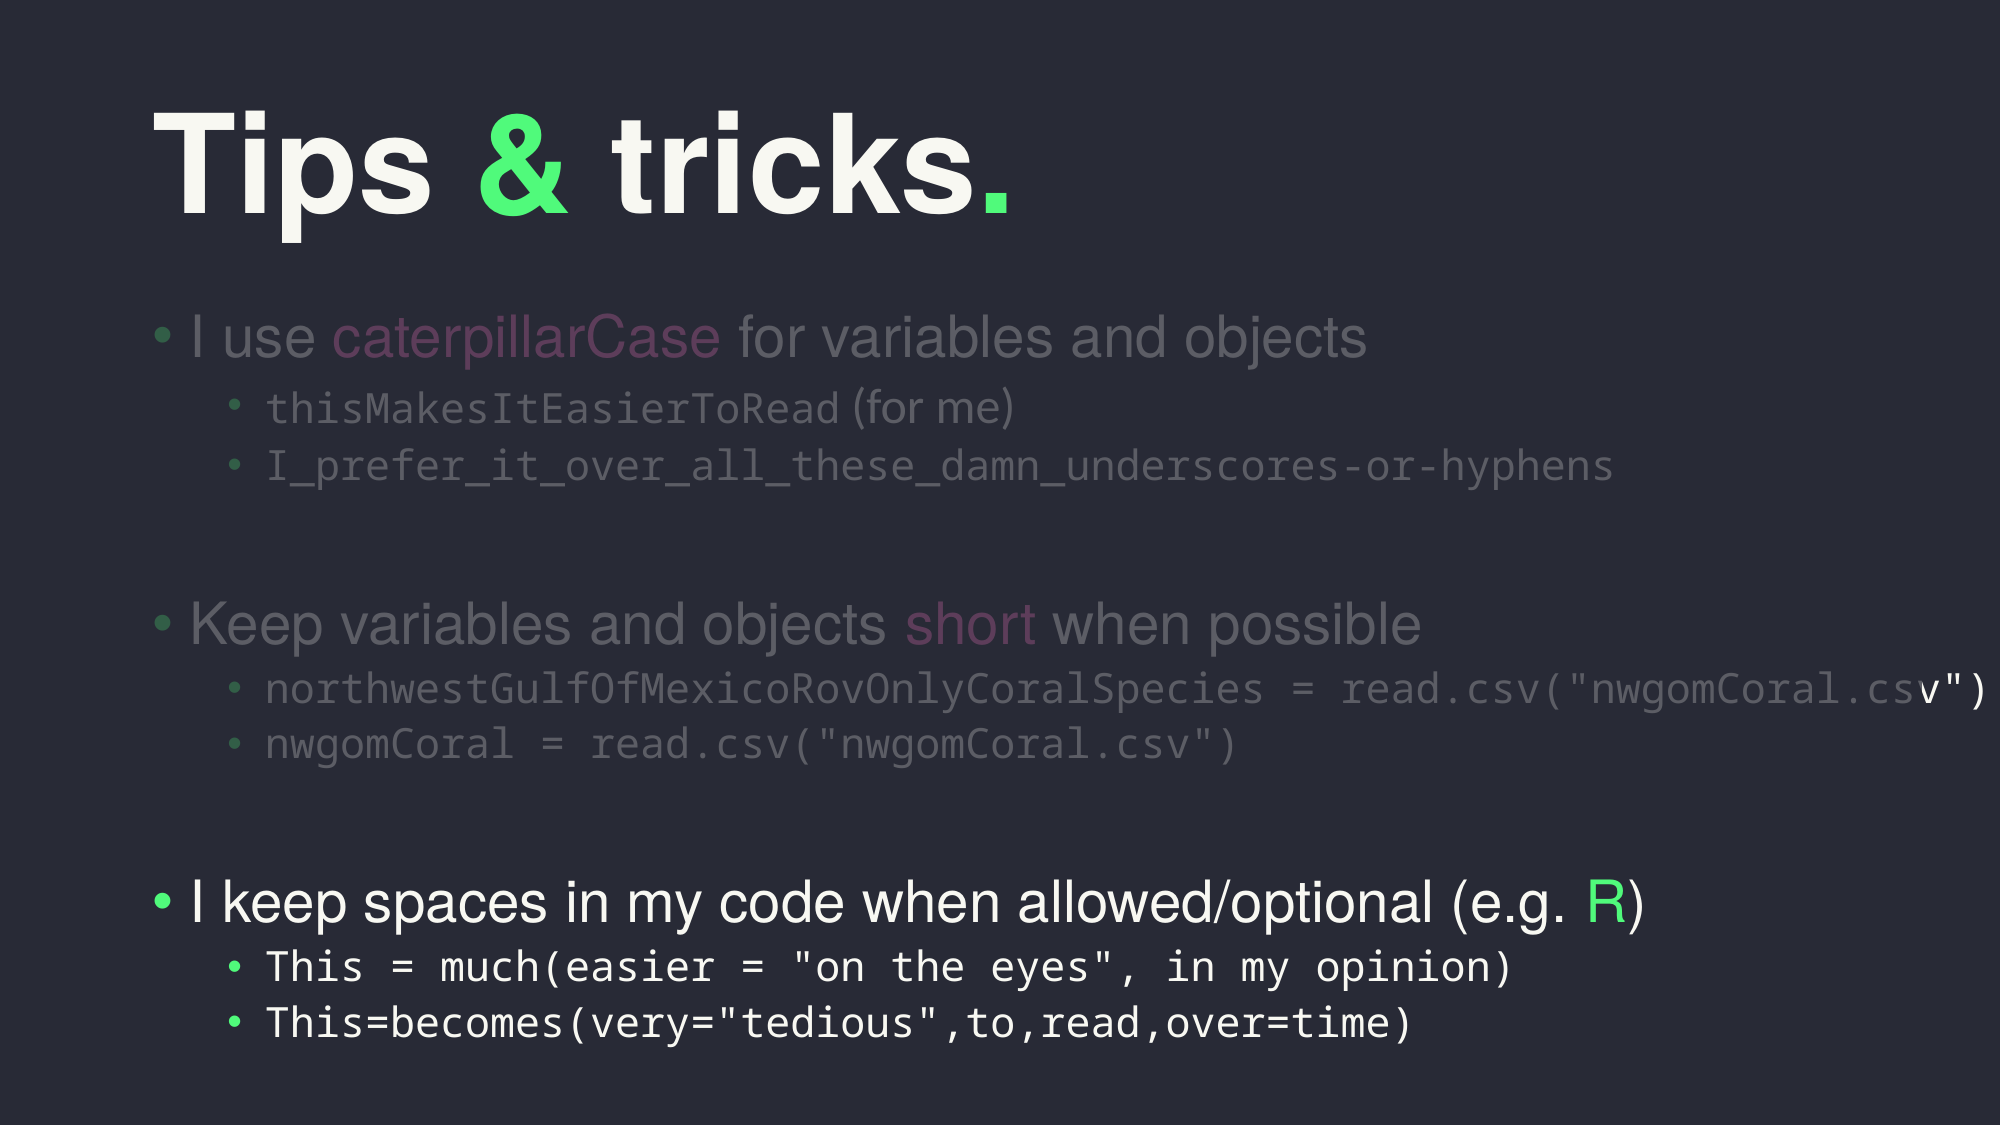

# Tips & tricks.

I use caterpillarCase for variables and objects
thisMakesItEasierToRead (for me)
I_prefer_it_over_all_these_damn_underscores-or-hyphens

Keep variables and objects short when possible
northwestGulfOfMexicoRovOnlyCoralSpecies = read.csv("nwgomCoral.csv")
nwgomCoral = read.csv("nwgomCoral.csv")

I keep spaces in my code when allowed/optional (e.g. R)
This = much(easier = "on the eyes", in my opinion)
This=becomes(very="tedious",to,read,over=time)